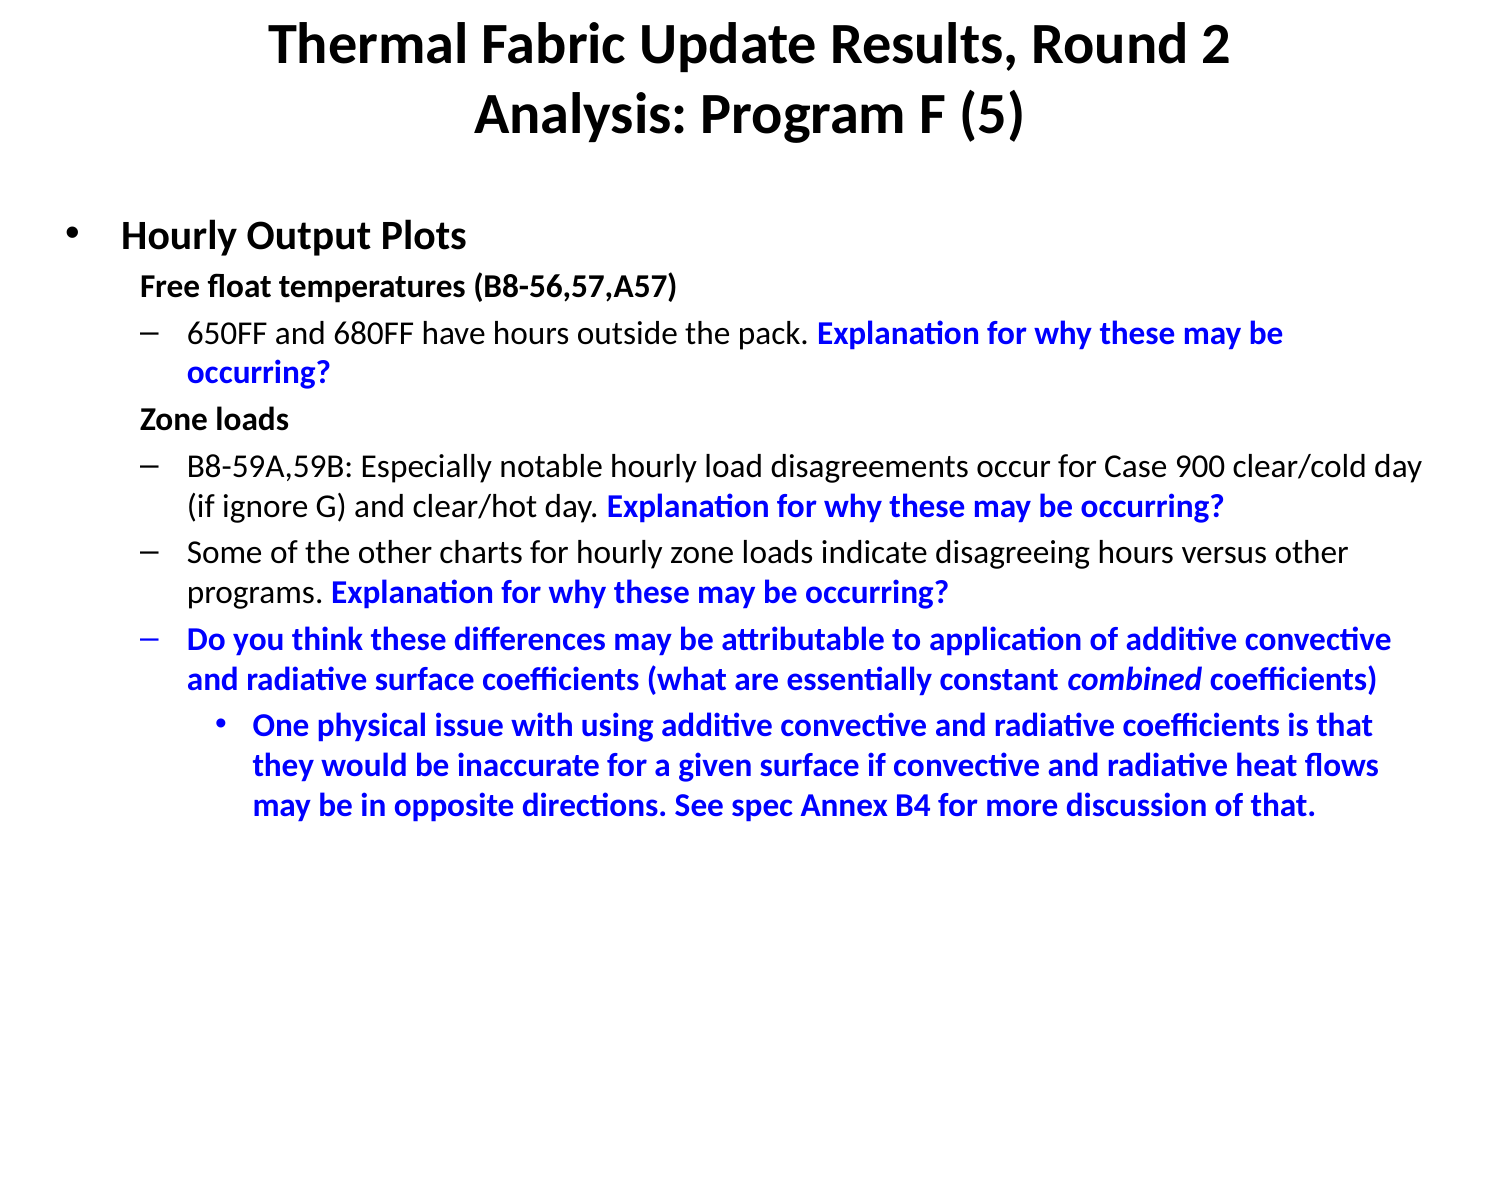

# Thermal Fabric Update Results, Round 2 Analysis: Program F (5)
Hourly Output Plots
Free float temperatures (B8-56,57,A57)
650FF and 680FF have hours outside the pack. Explanation for why these may be occurring?
Zone loads
B8-59A,59B: Especially notable hourly load disagreements occur for Case 900 clear/cold day (if ignore G) and clear/hot day. Explanation for why these may be occurring?
Some of the other charts for hourly zone loads indicate disagreeing hours versus other programs. Explanation for why these may be occurring?
Do you think these differences may be attributable to application of additive convective and radiative surface coefficients (what are essentially constant combined coefficients)
One physical issue with using additive convective and radiative coefficients is that they would be inaccurate for a given surface if convective and radiative heat flows may be in opposite directions. See spec Annex B4 for more discussion of that.